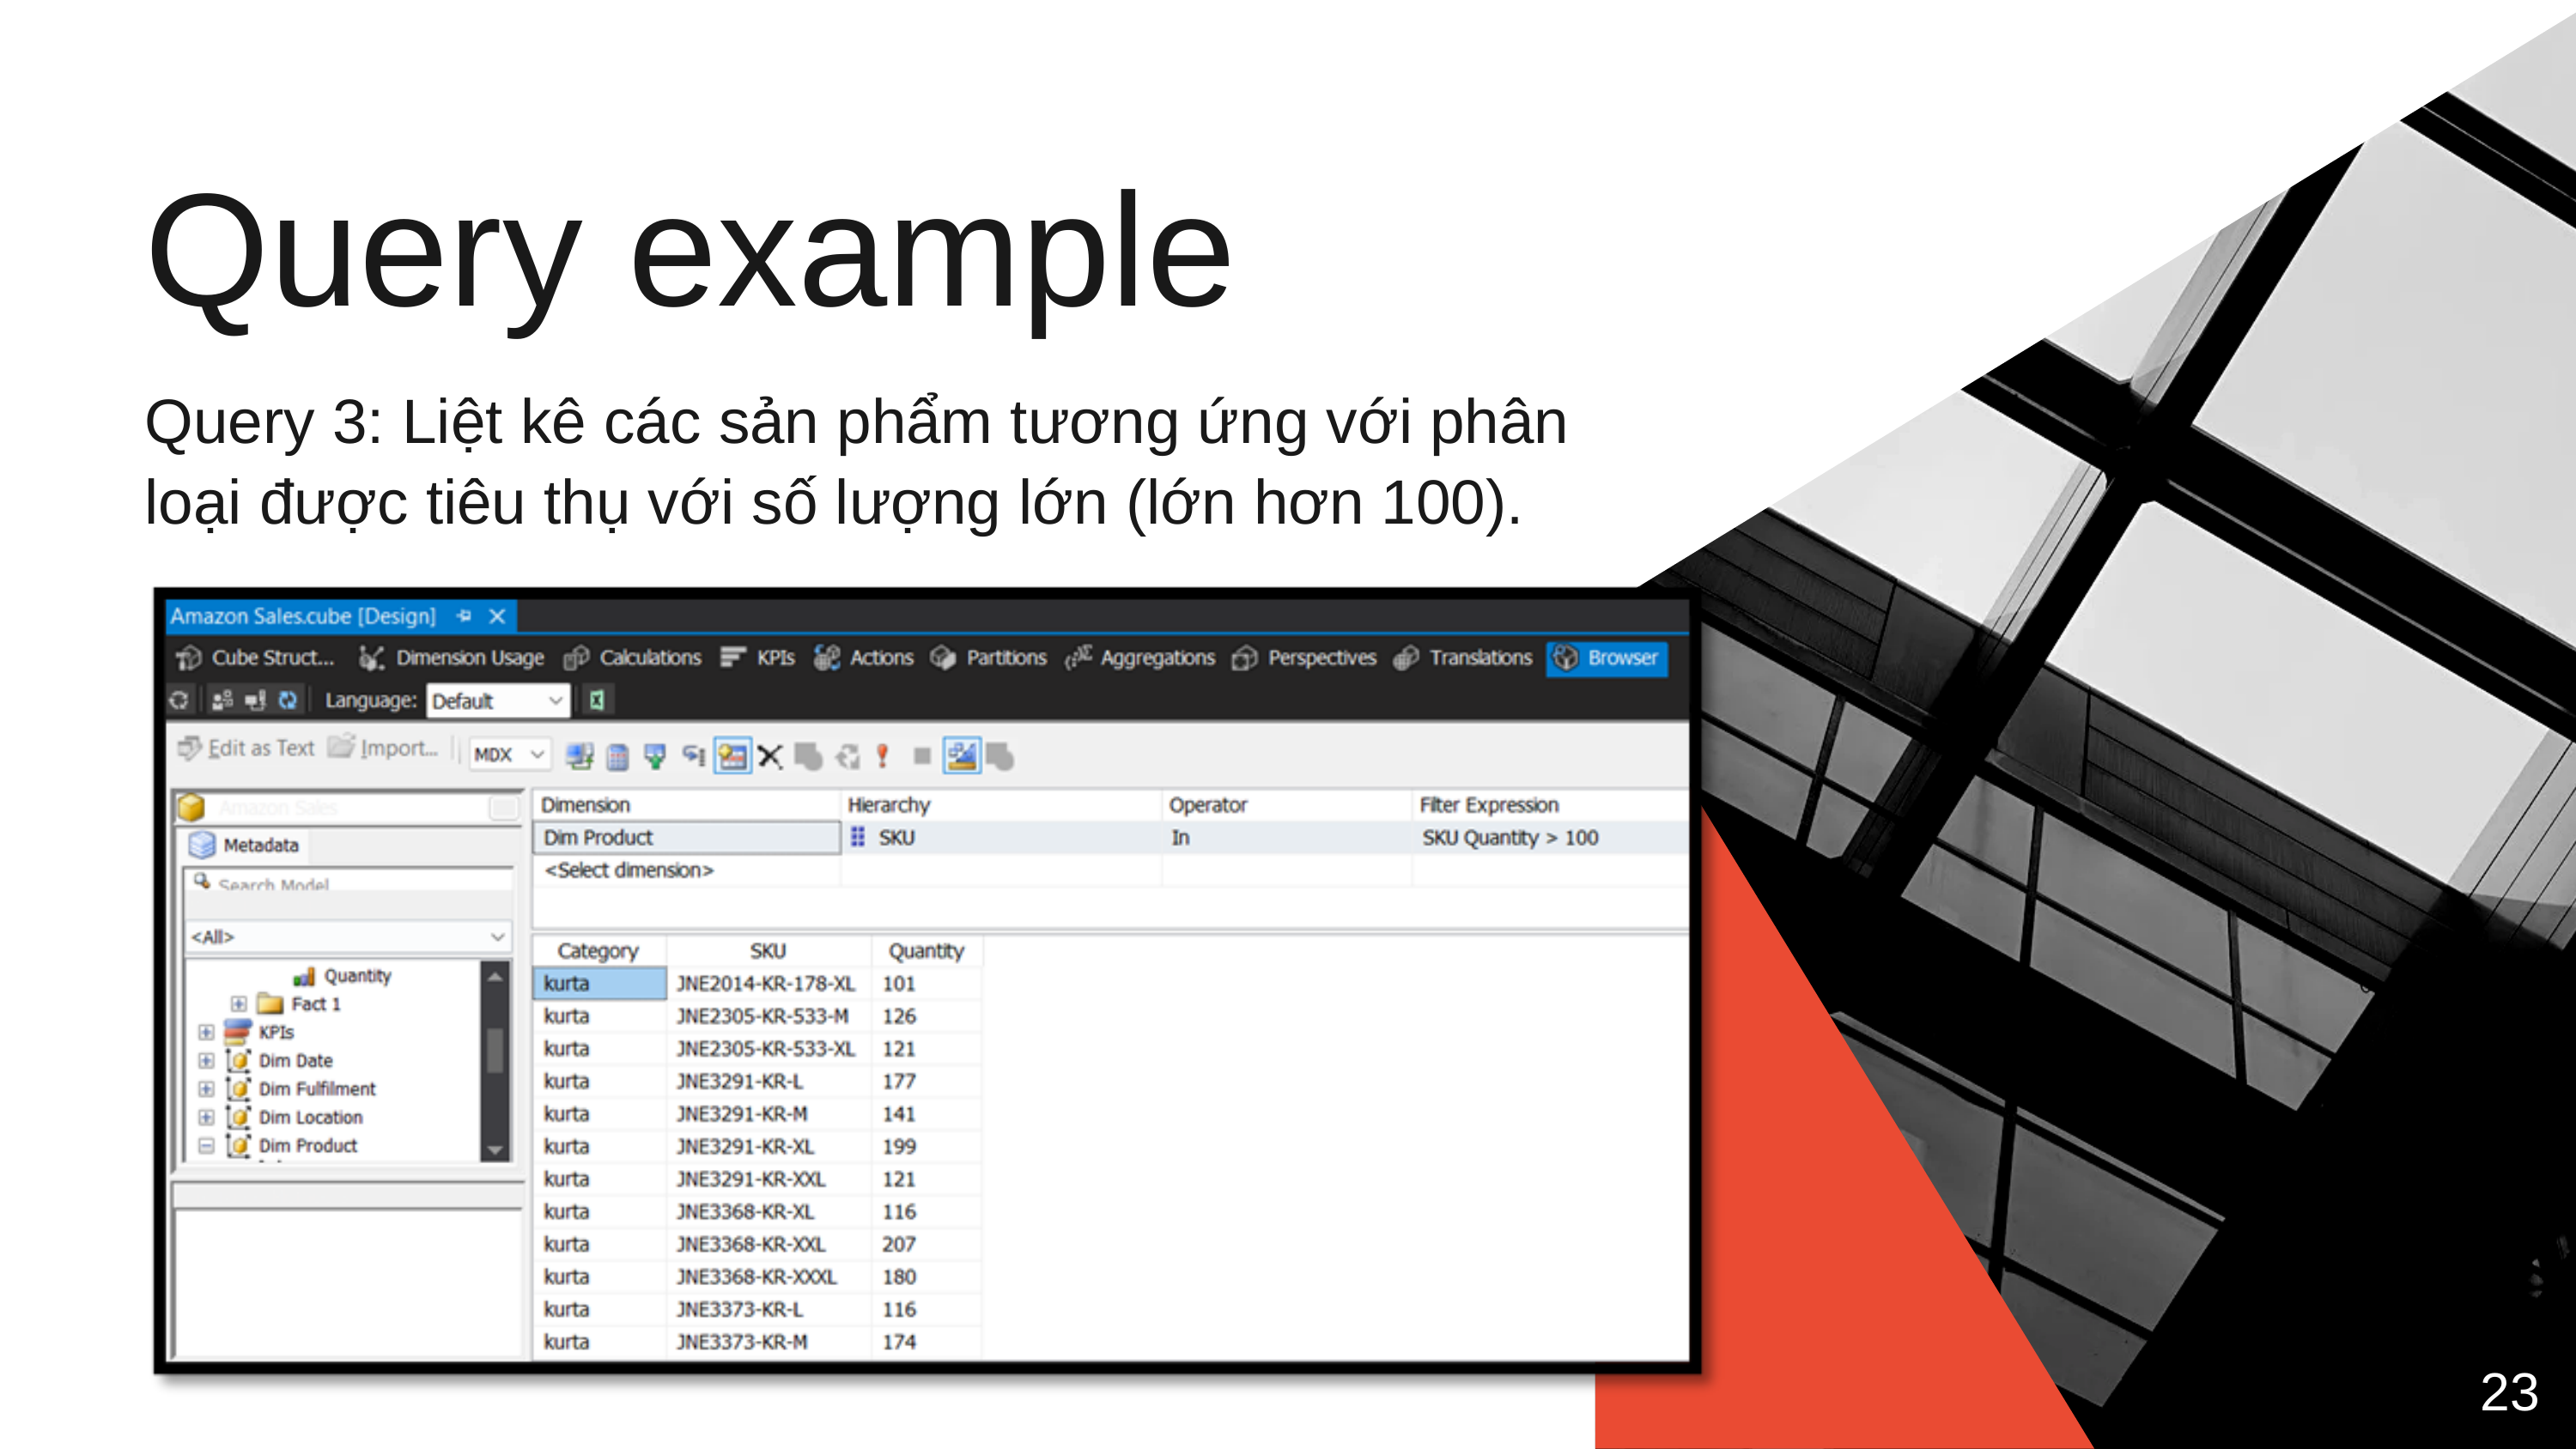

Query example
Query 3: Liệt kê các sản phẩm tương ứng với phân loại được tiêu thụ với số lượng lớn (lớn hơn 100).

23